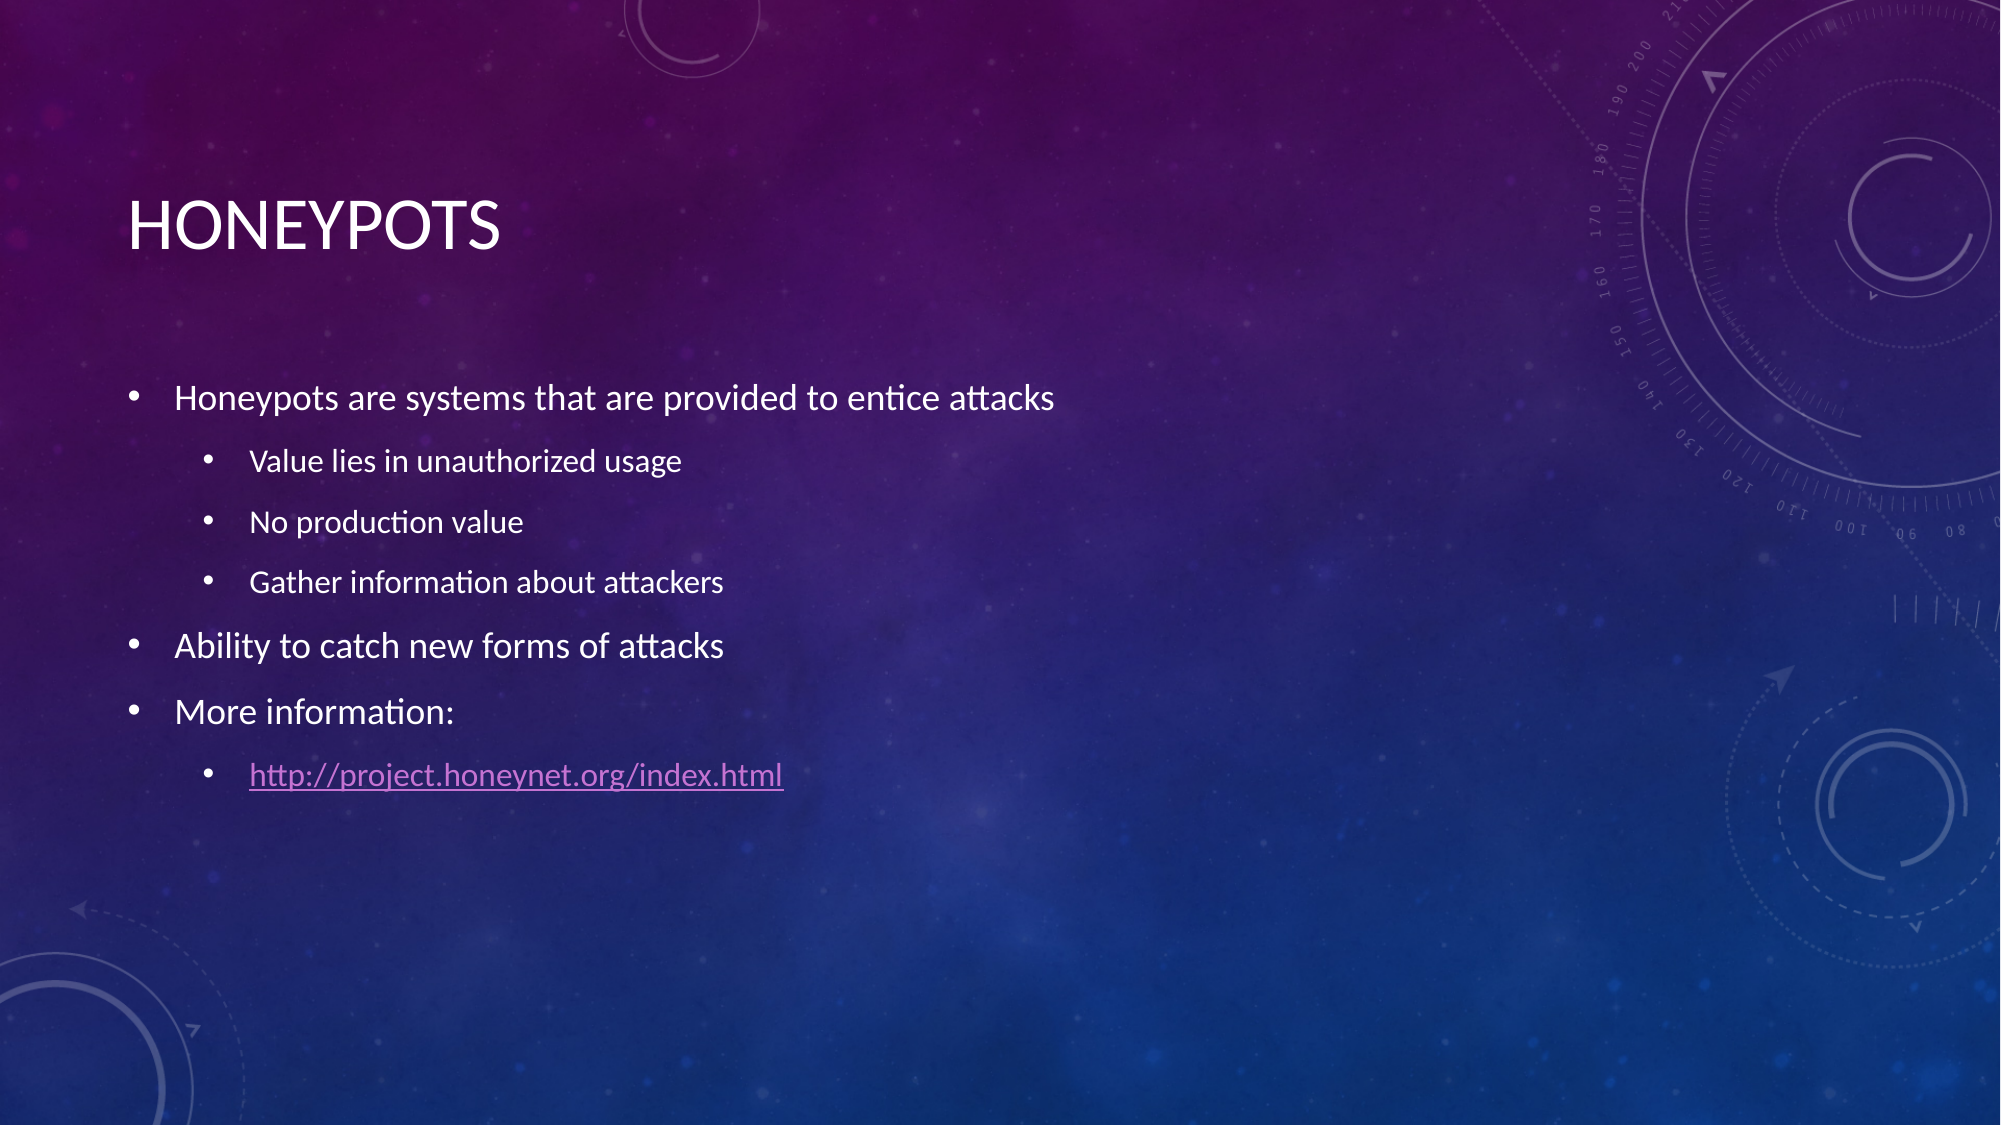

# Honeypots
Honeypots are systems that are provided to entice attacks
Value lies in unauthorized usage
No production value
Gather information about attackers
Ability to catch new forms of attacks
More information:
http://project.honeynet.org/index.html